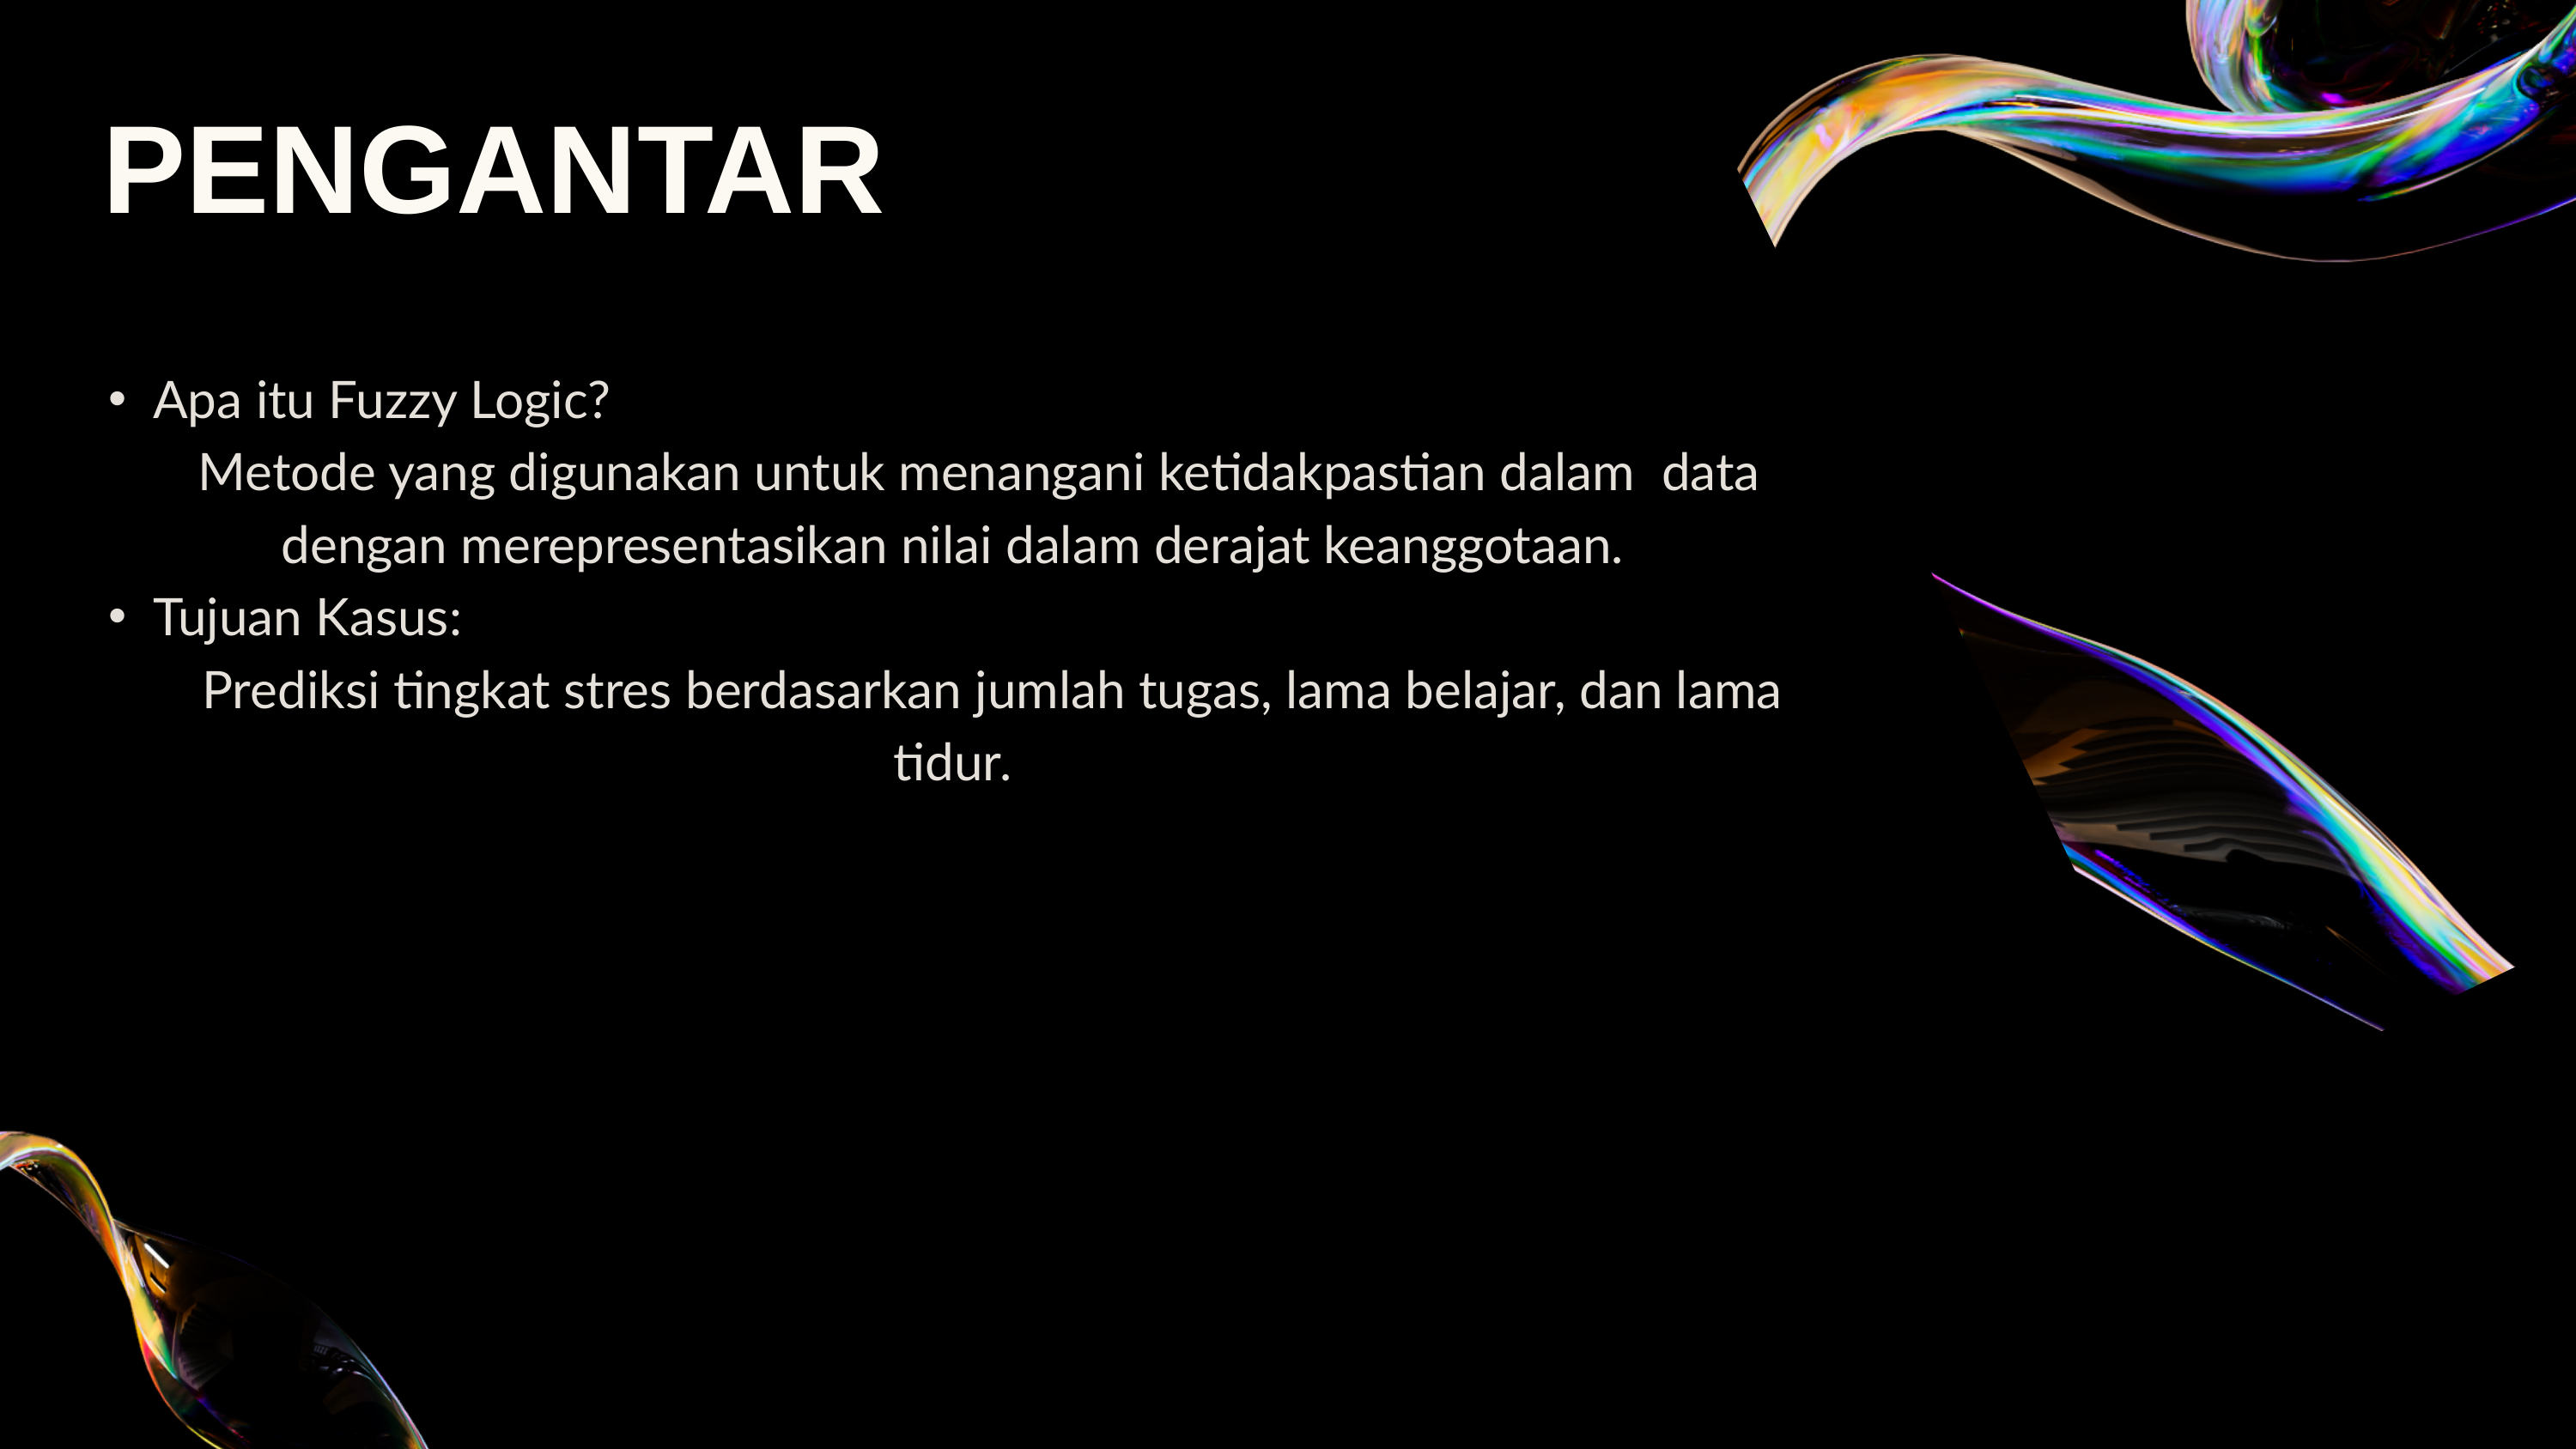

PENGANTAR
Apa itu Fuzzy Logic?
    Metode yang digunakan untuk menangani ketidakpastian dalam  data dengan merepresentasikan nilai dalam derajat keanggotaan.
Tujuan Kasus:
      Prediksi tingkat stres berdasarkan jumlah tugas, lama belajar, dan lama tidur.